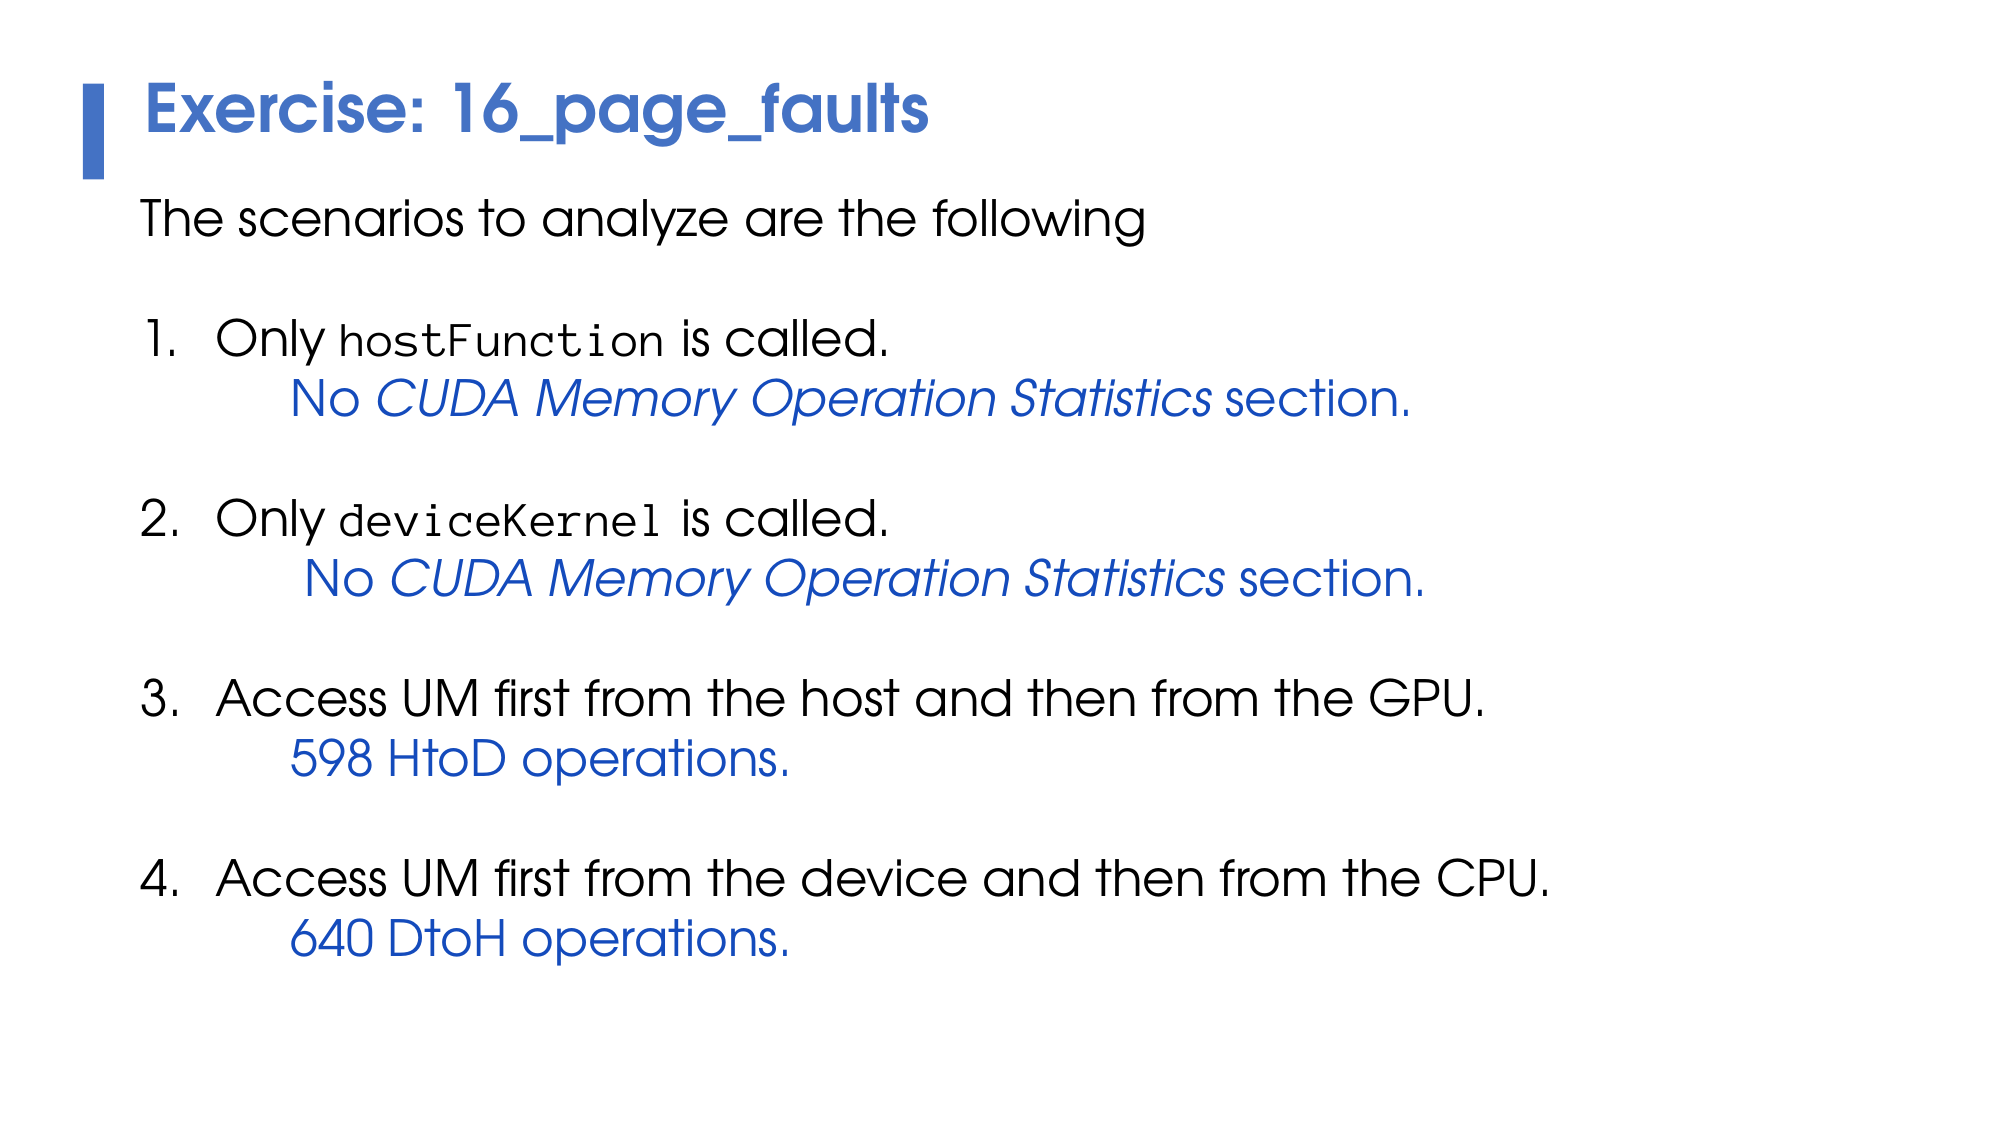

Exercise: 16_page_faults

The scenarios to analyze are the following

Only hostFunction is called.
	No CUDA Memory Operation Statistics section.

Only deviceKernel is called.
	 No CUDA Memory Operation Statistics section.

Access UM first from the host and then from the GPU.
	598 HtoD operations.

Access UM first from the device and then from the CPU.
	640 DtoH operations.